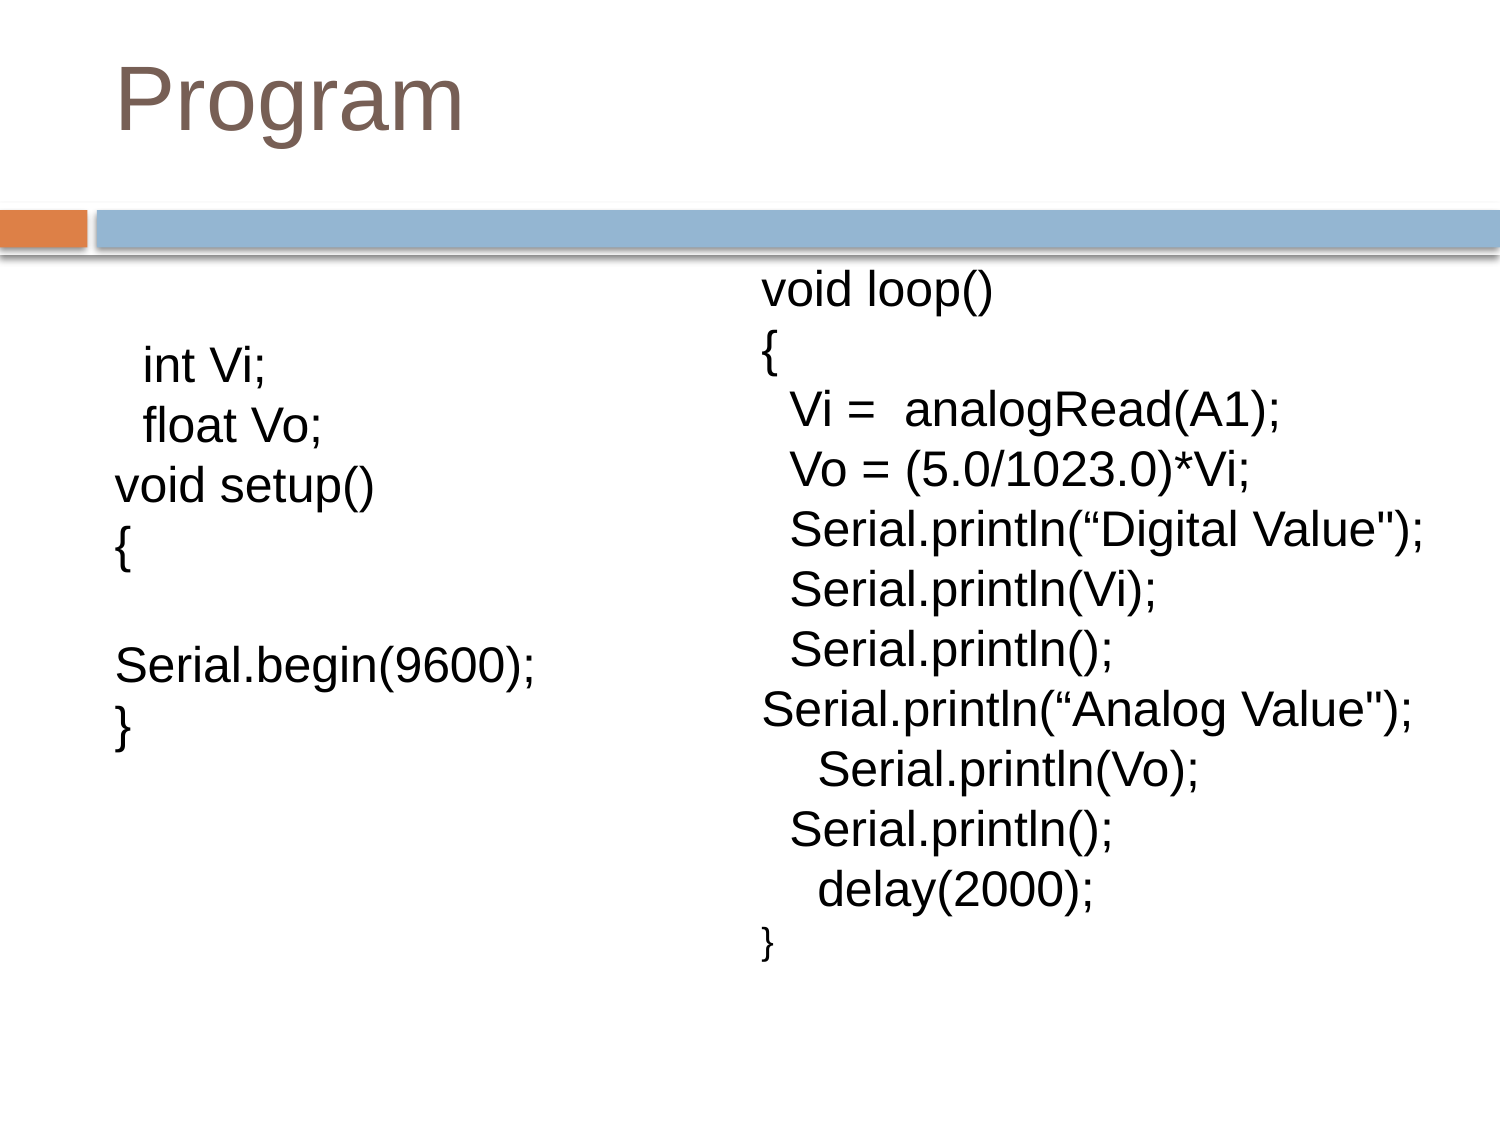

# Program
void loop()
{
  Vi =  analogRead(A1);
  Vo = (5.0/1023.0)*Vi;
  Serial.println(“Digital Value");
  Serial.println(Vi);
  Serial.println();
Serial.println(“Analog Value");
    Serial.println(Vo);
  Serial.println();
    delay(2000);
}
  int Vi;
  float Vo;
void setup()
{
  Serial.begin(9600);
}